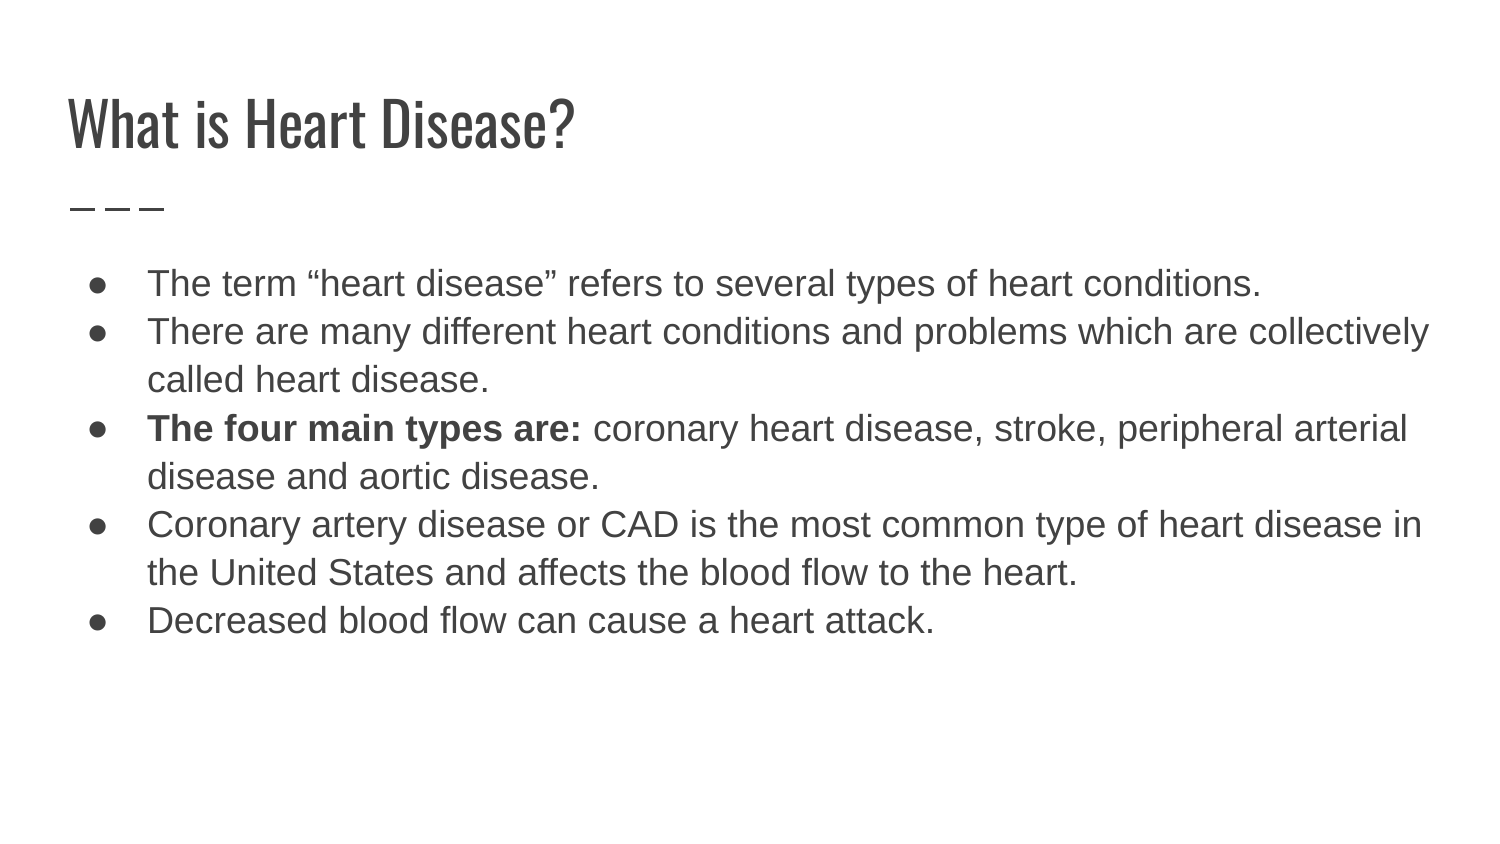

# What is Heart Disease?
The term “heart disease” refers to several types of heart conditions.
There are many different heart conditions and problems which are collectively called heart disease.
The four main types are: coronary heart disease, stroke, peripheral arterial disease and aortic disease.
Coronary artery disease or CAD is the most common type of heart disease in the United States and affects the blood flow to the heart.
Decreased blood flow can cause a heart attack.